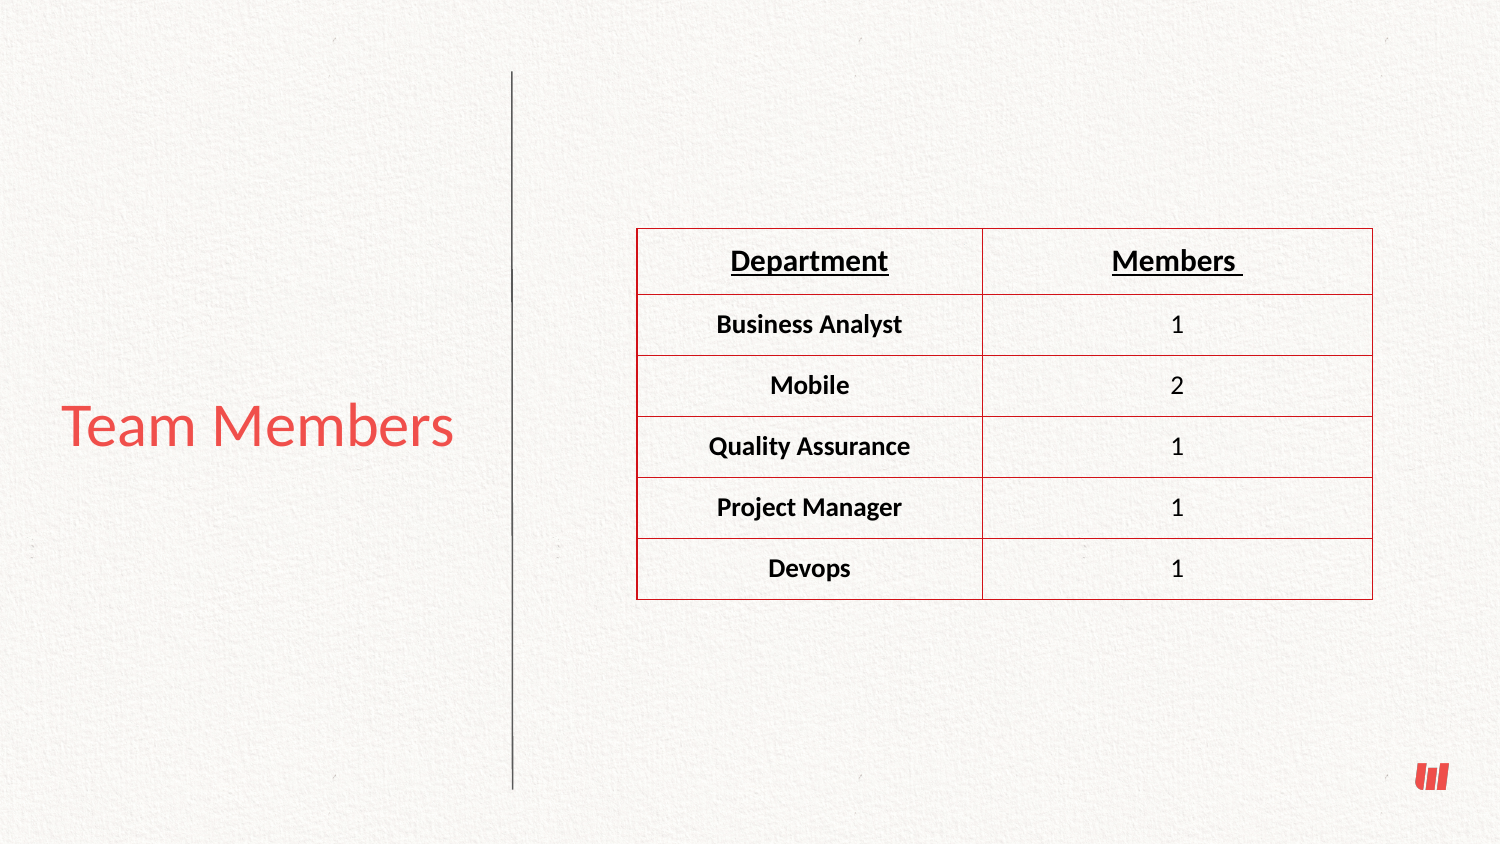

| Department | Members |
| --- | --- |
| Business Analyst | 1 |
| Mobile | 2 |
| Quality Assurance | 1 |
| Project Manager | 1 |
| Devops | 1 |
Team Members